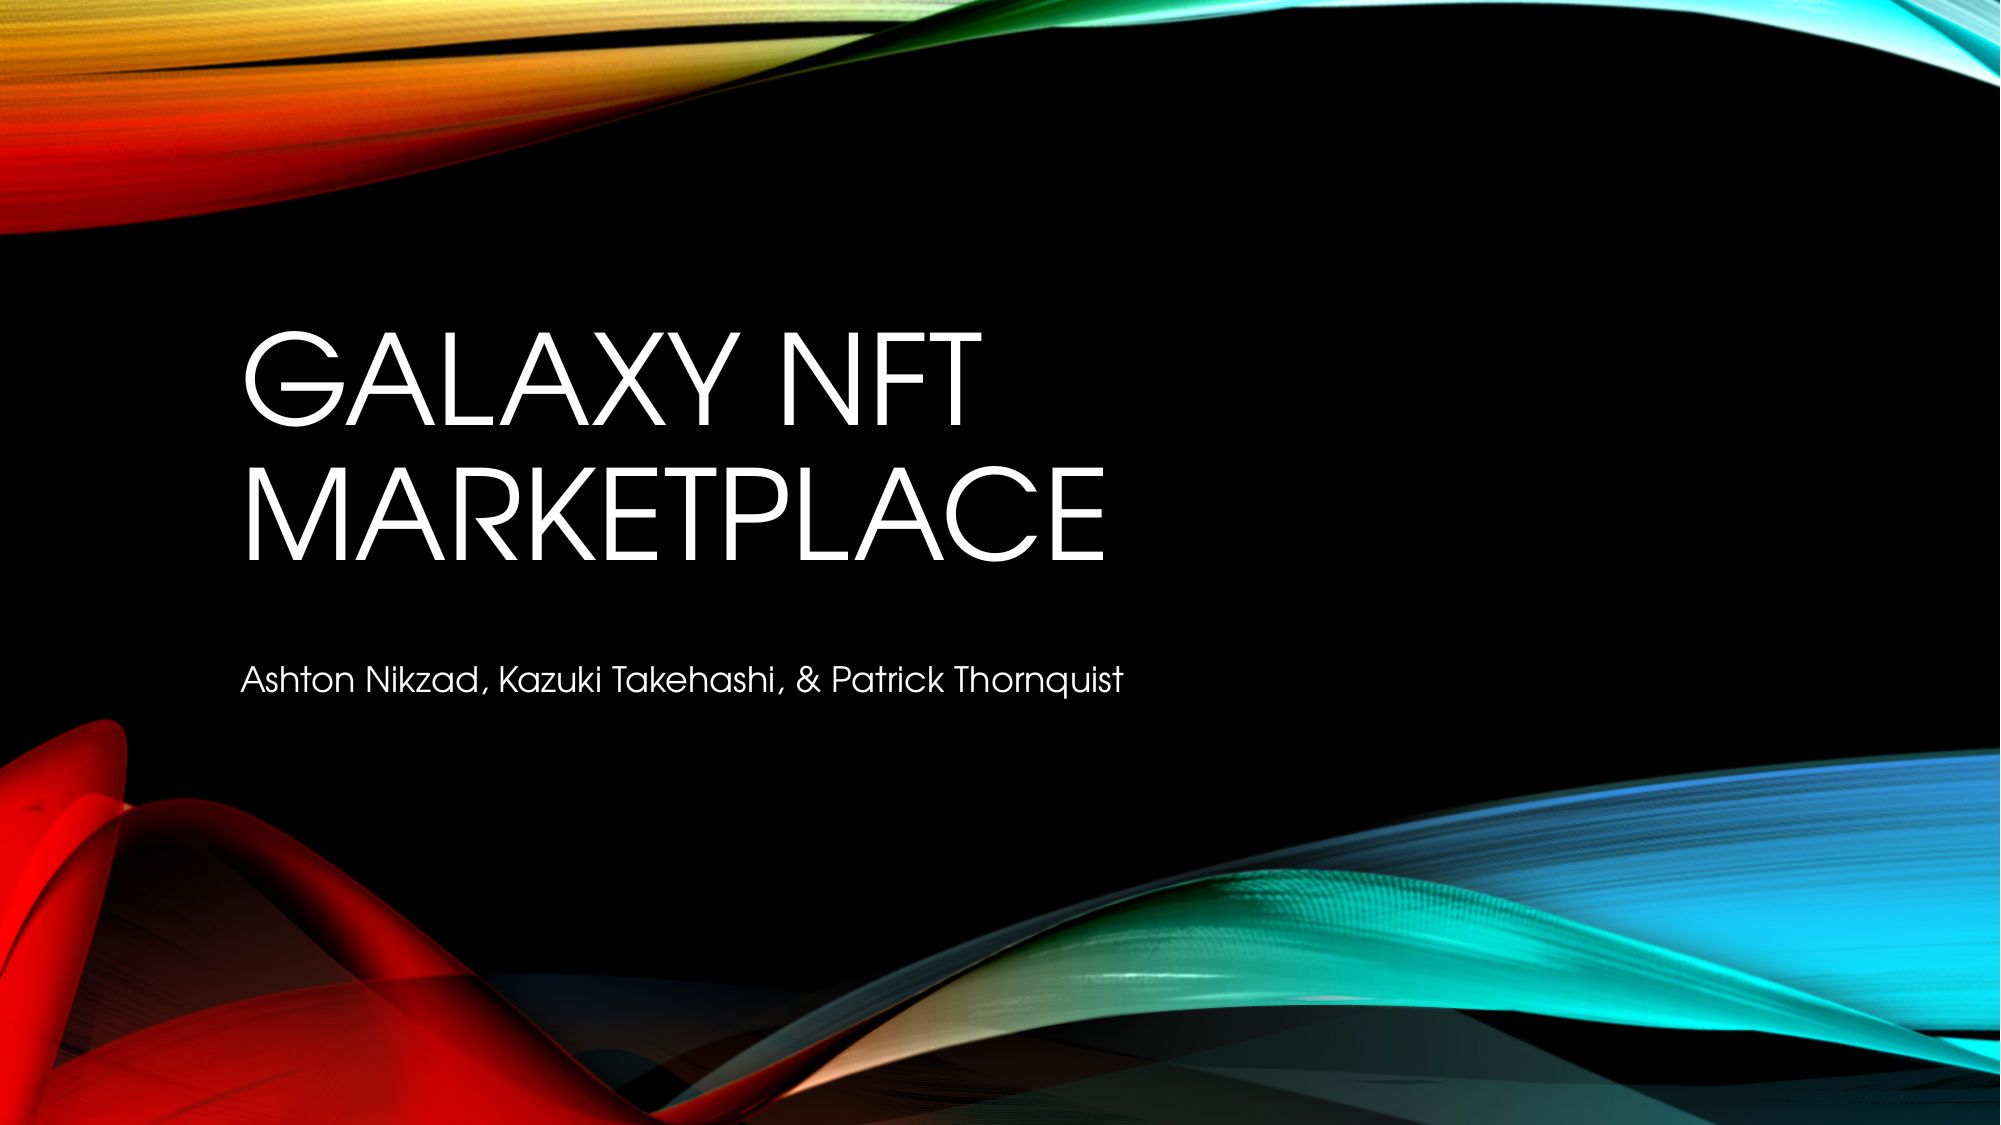

# Galaxy NFT Marketplace

Ashton Nikzad, Kazuki Takehashi, & Patrick Thornquist